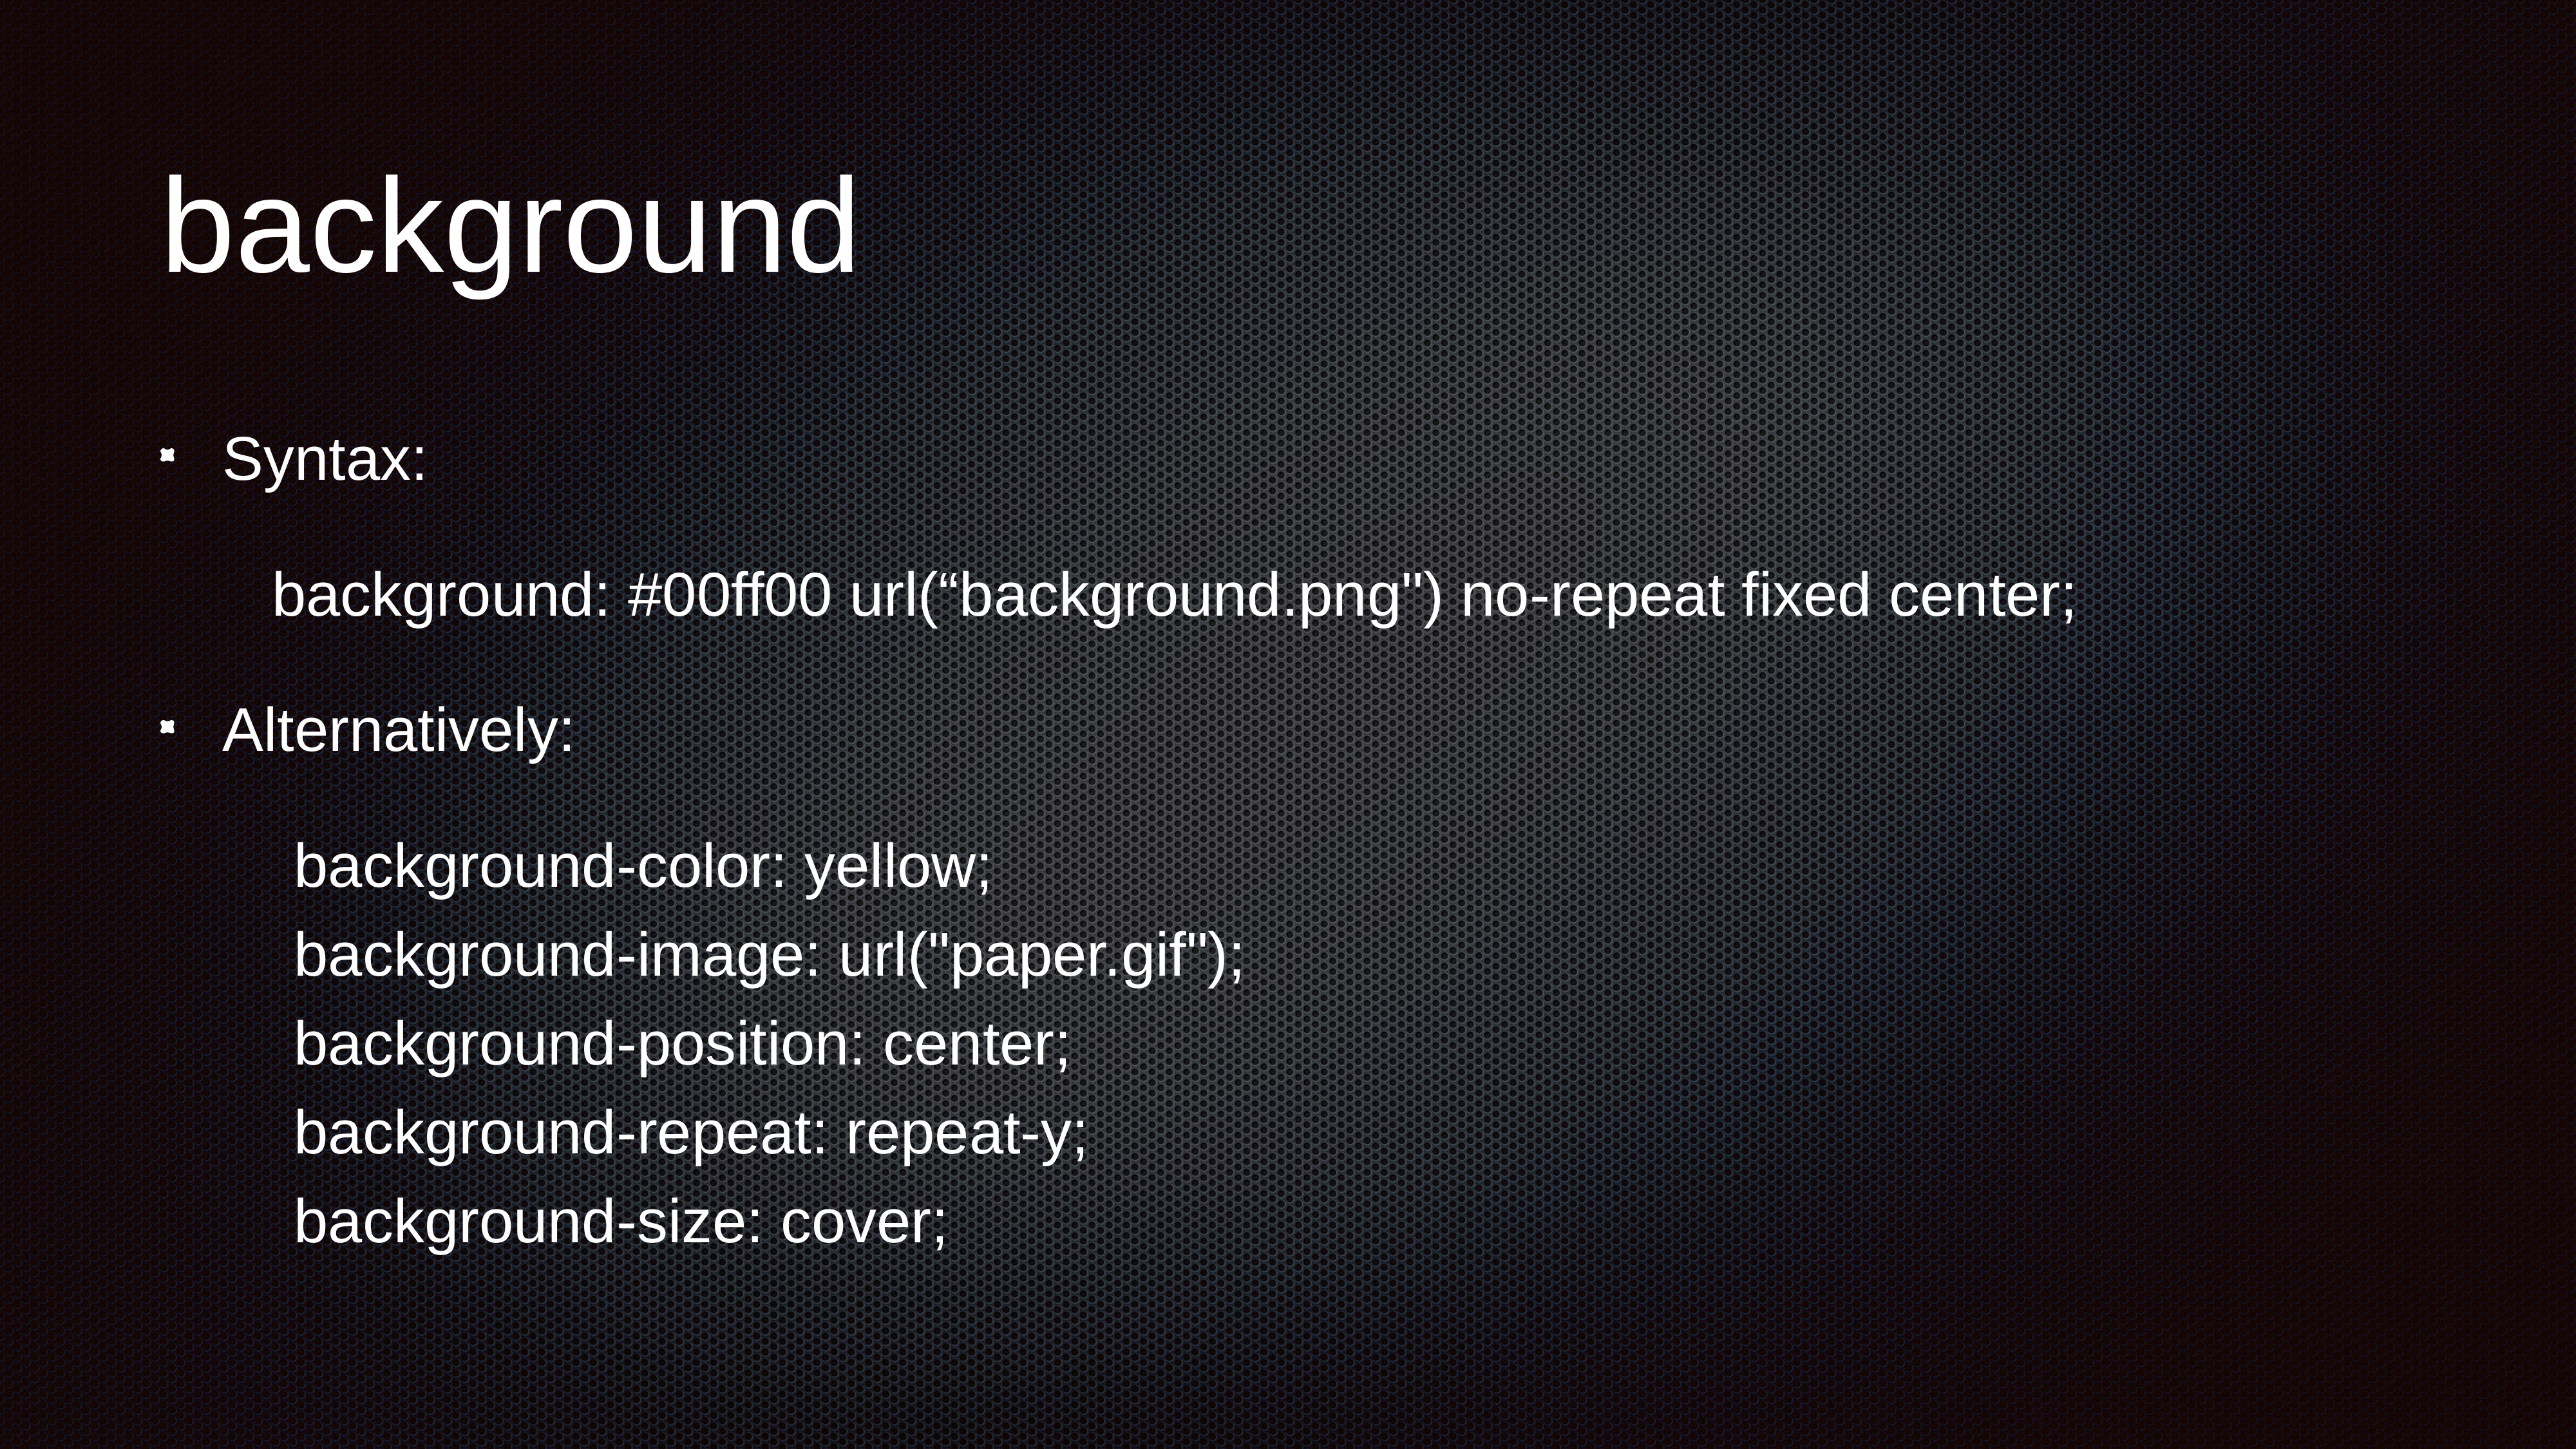

# background
Syntax:
background: #00ff00 url(“background.png") no-repeat fixed center;
Alternatively:
background-color: yellow;
background-image: url("paper.gif");
background-position: center;
background-repeat: repeat-y;
background-size: cover;